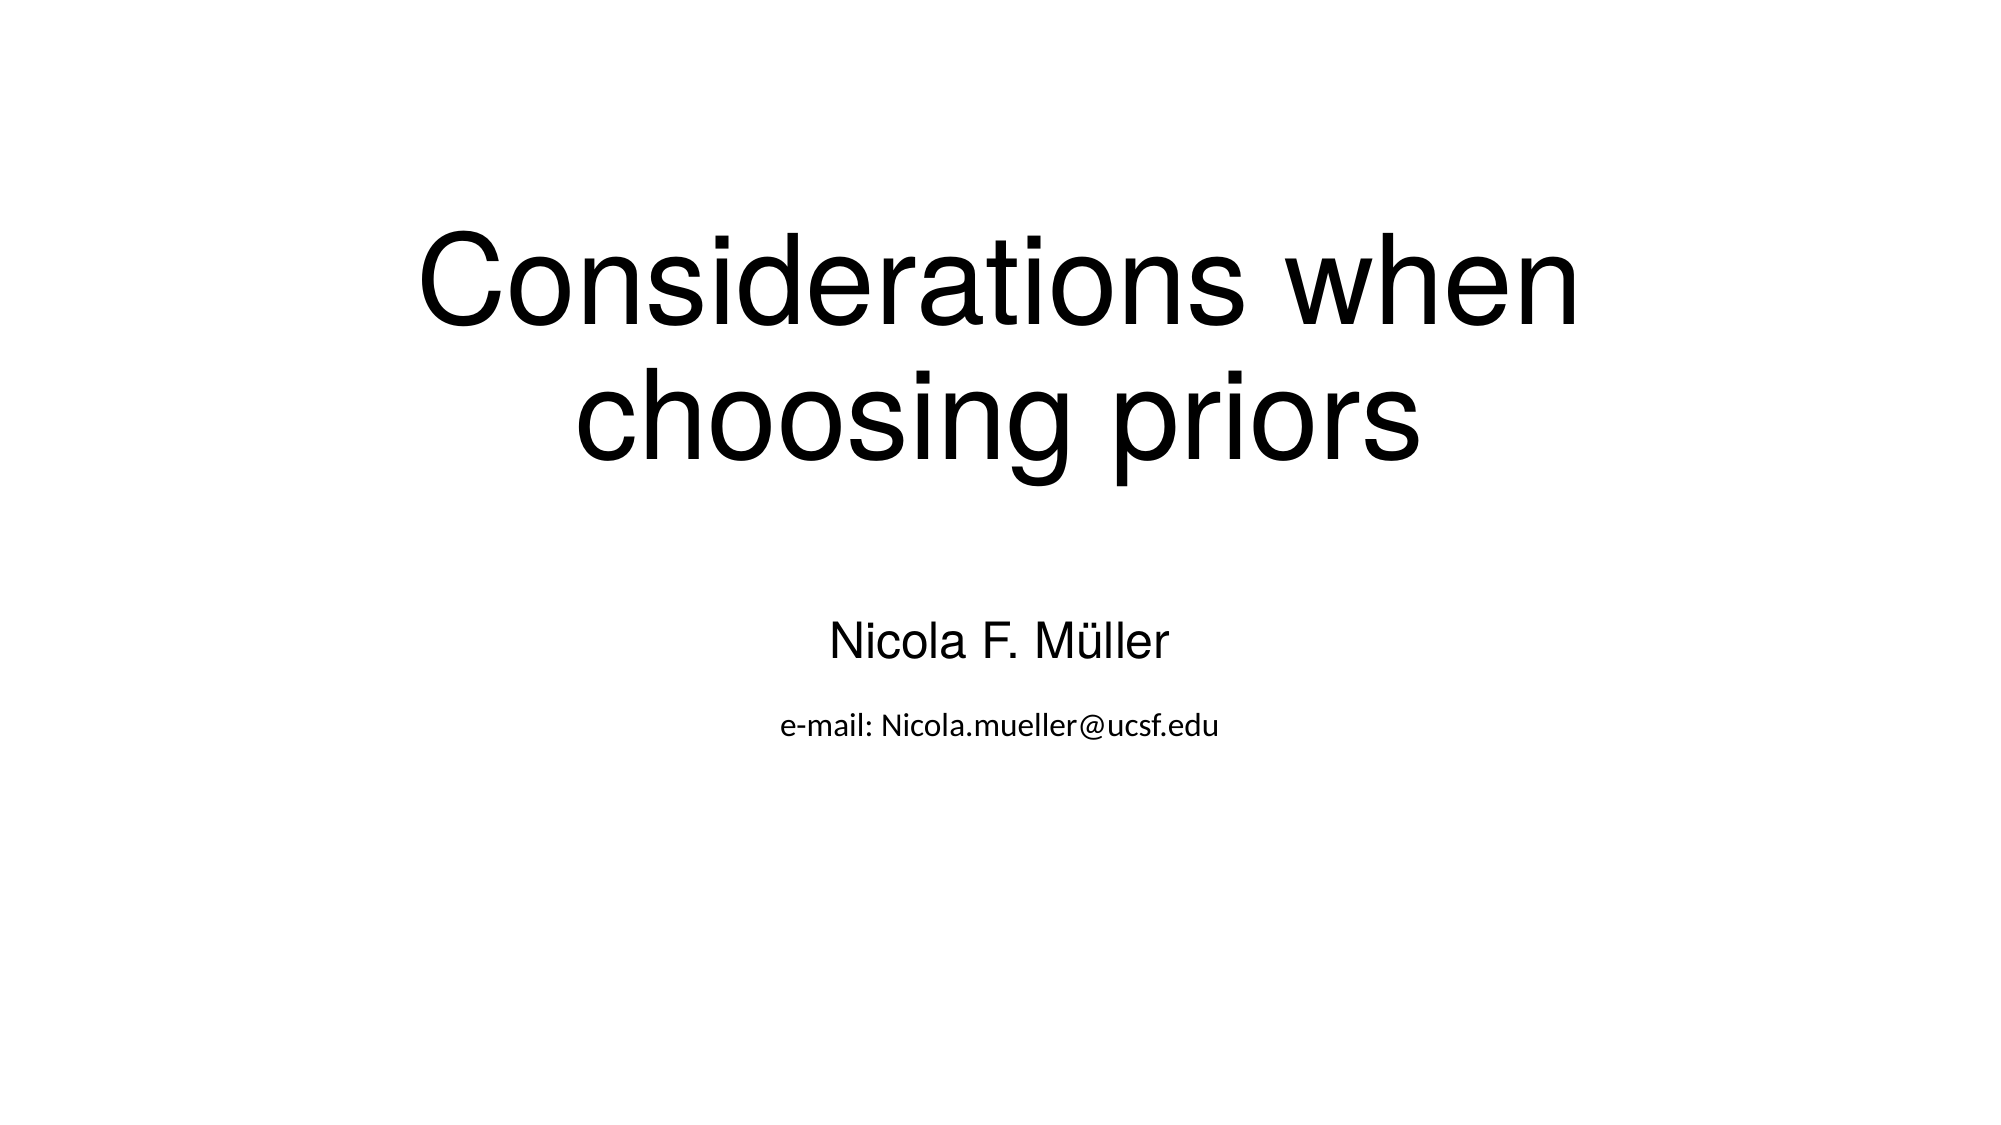

# Considerations when choosing priors

Nicola F. Müller
e-mail: Nicola.mueller@ucsf.edu